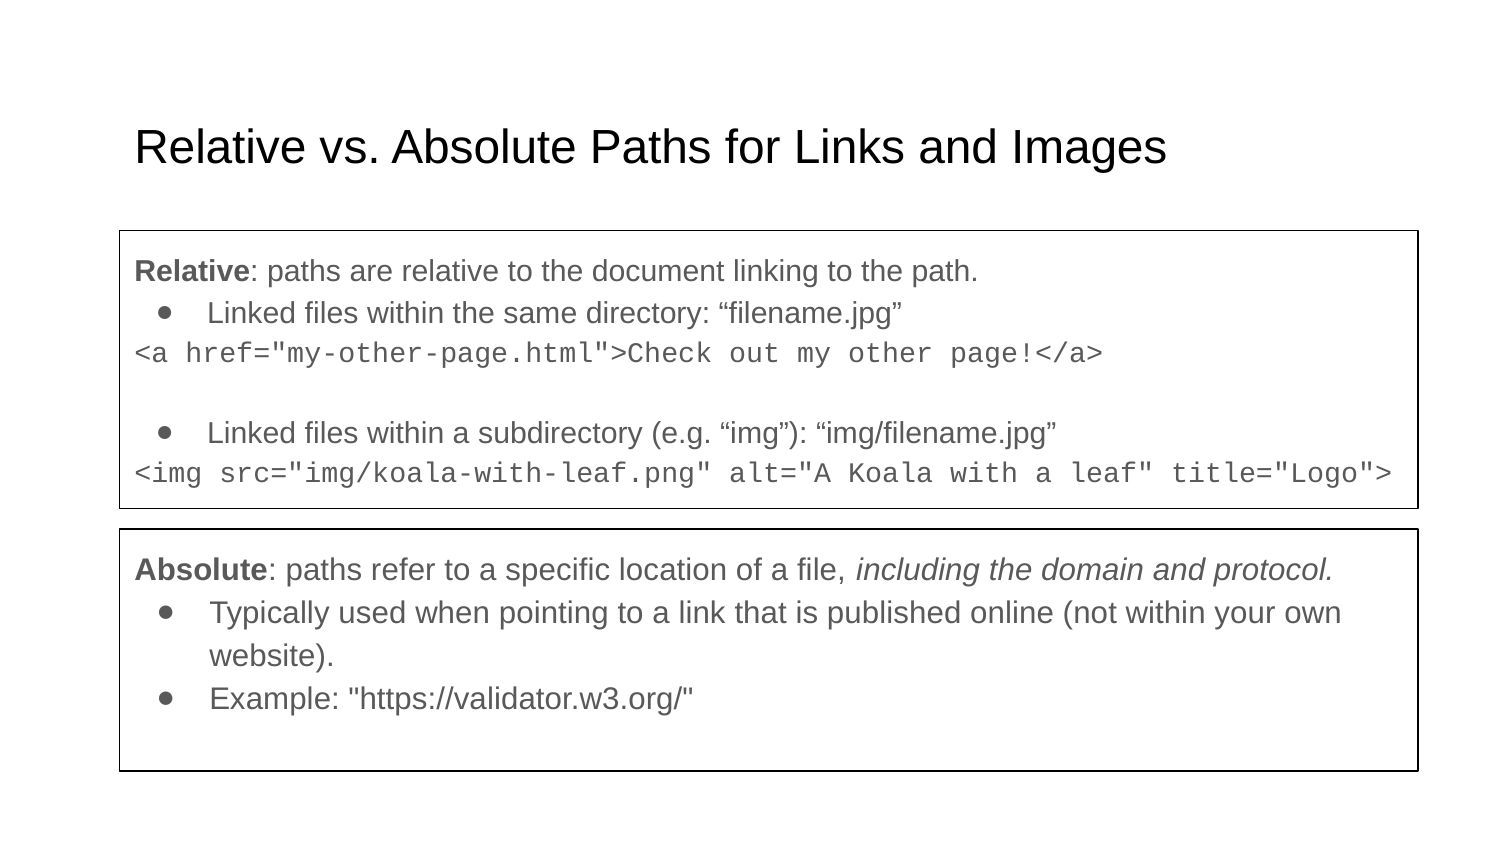

# Relative vs. Absolute Paths for Links and Images
Relative: paths are relative to the document linking to the path.
Linked files within the same directory: “filename.jpg”
<a href="my-other-page.html">Check out my other page!</a>

Linked files within a subdirectory (e.g. “img”): “img/filename.jpg”
<img src="img/koala-with-leaf.png" alt="A Koala with a leaf" title="Logo">
Absolute: paths refer to a specific location of a file, including the domain and protocol.
Typically used when pointing to a link that is published online (not within your own website).
Example: "https://validator.w3.org/"